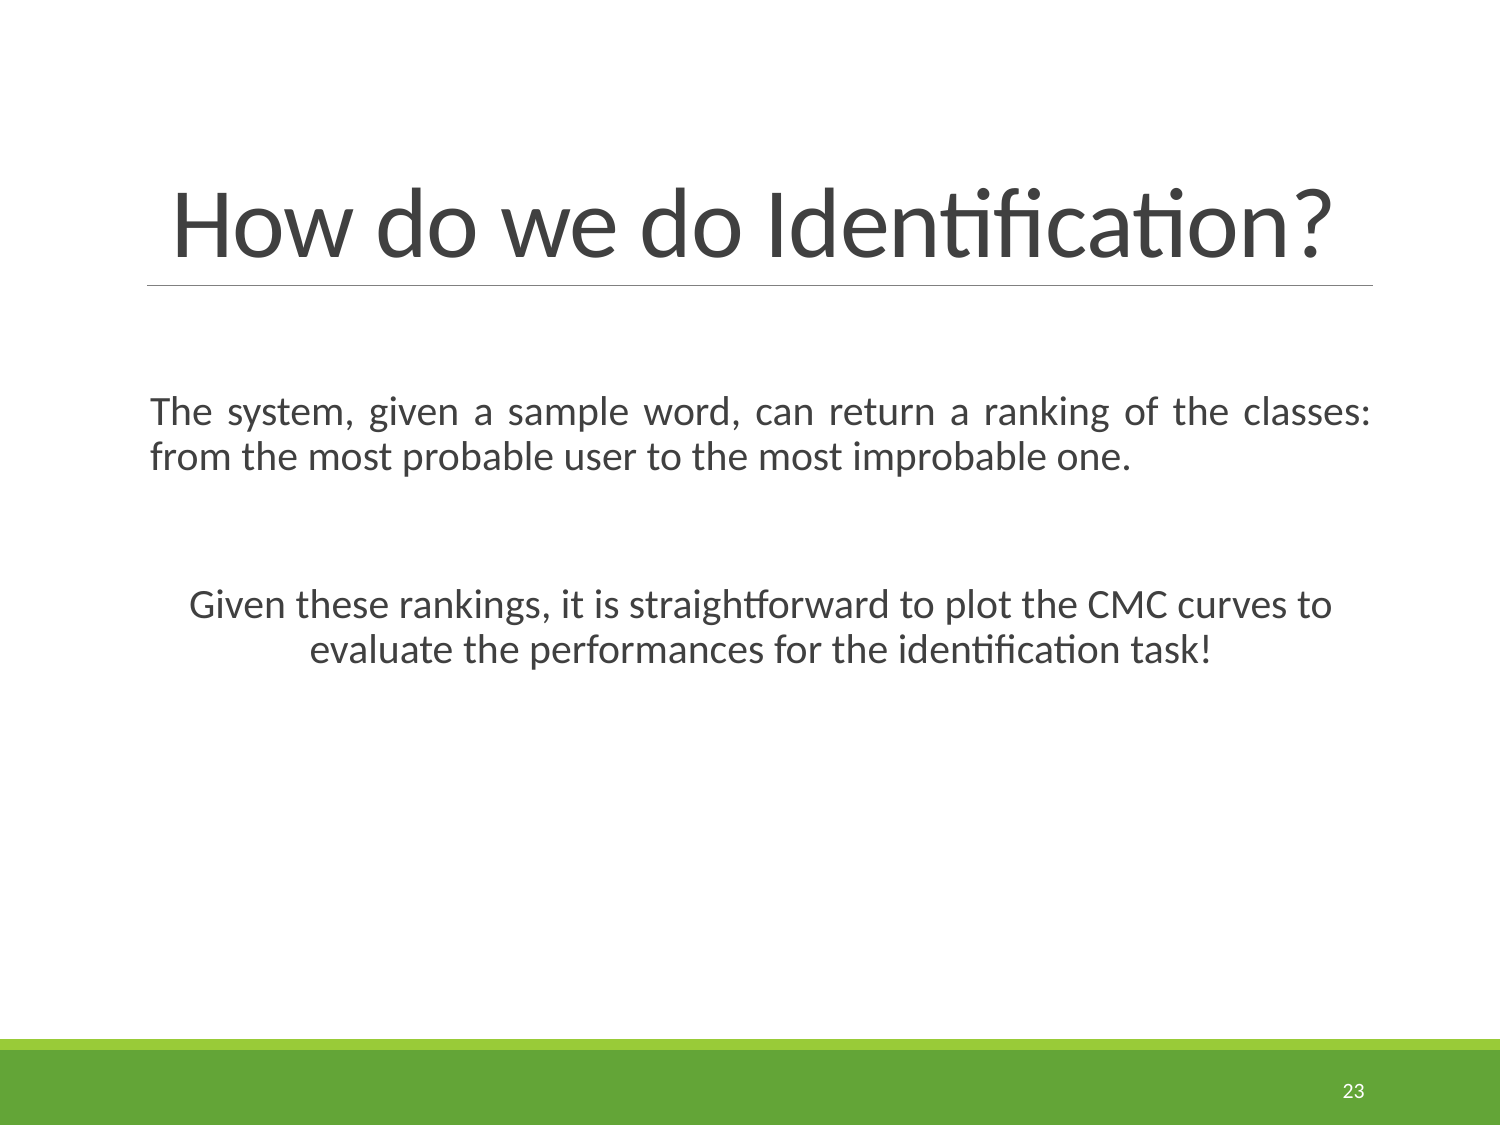

# How do we do Identification?

The system, given a sample word, can return a ranking of the classes: from the most probable user to the most improbable one.

Given these rankings, it is straightforward to plot the CMC curves to evaluate the performances for the identification task!
23